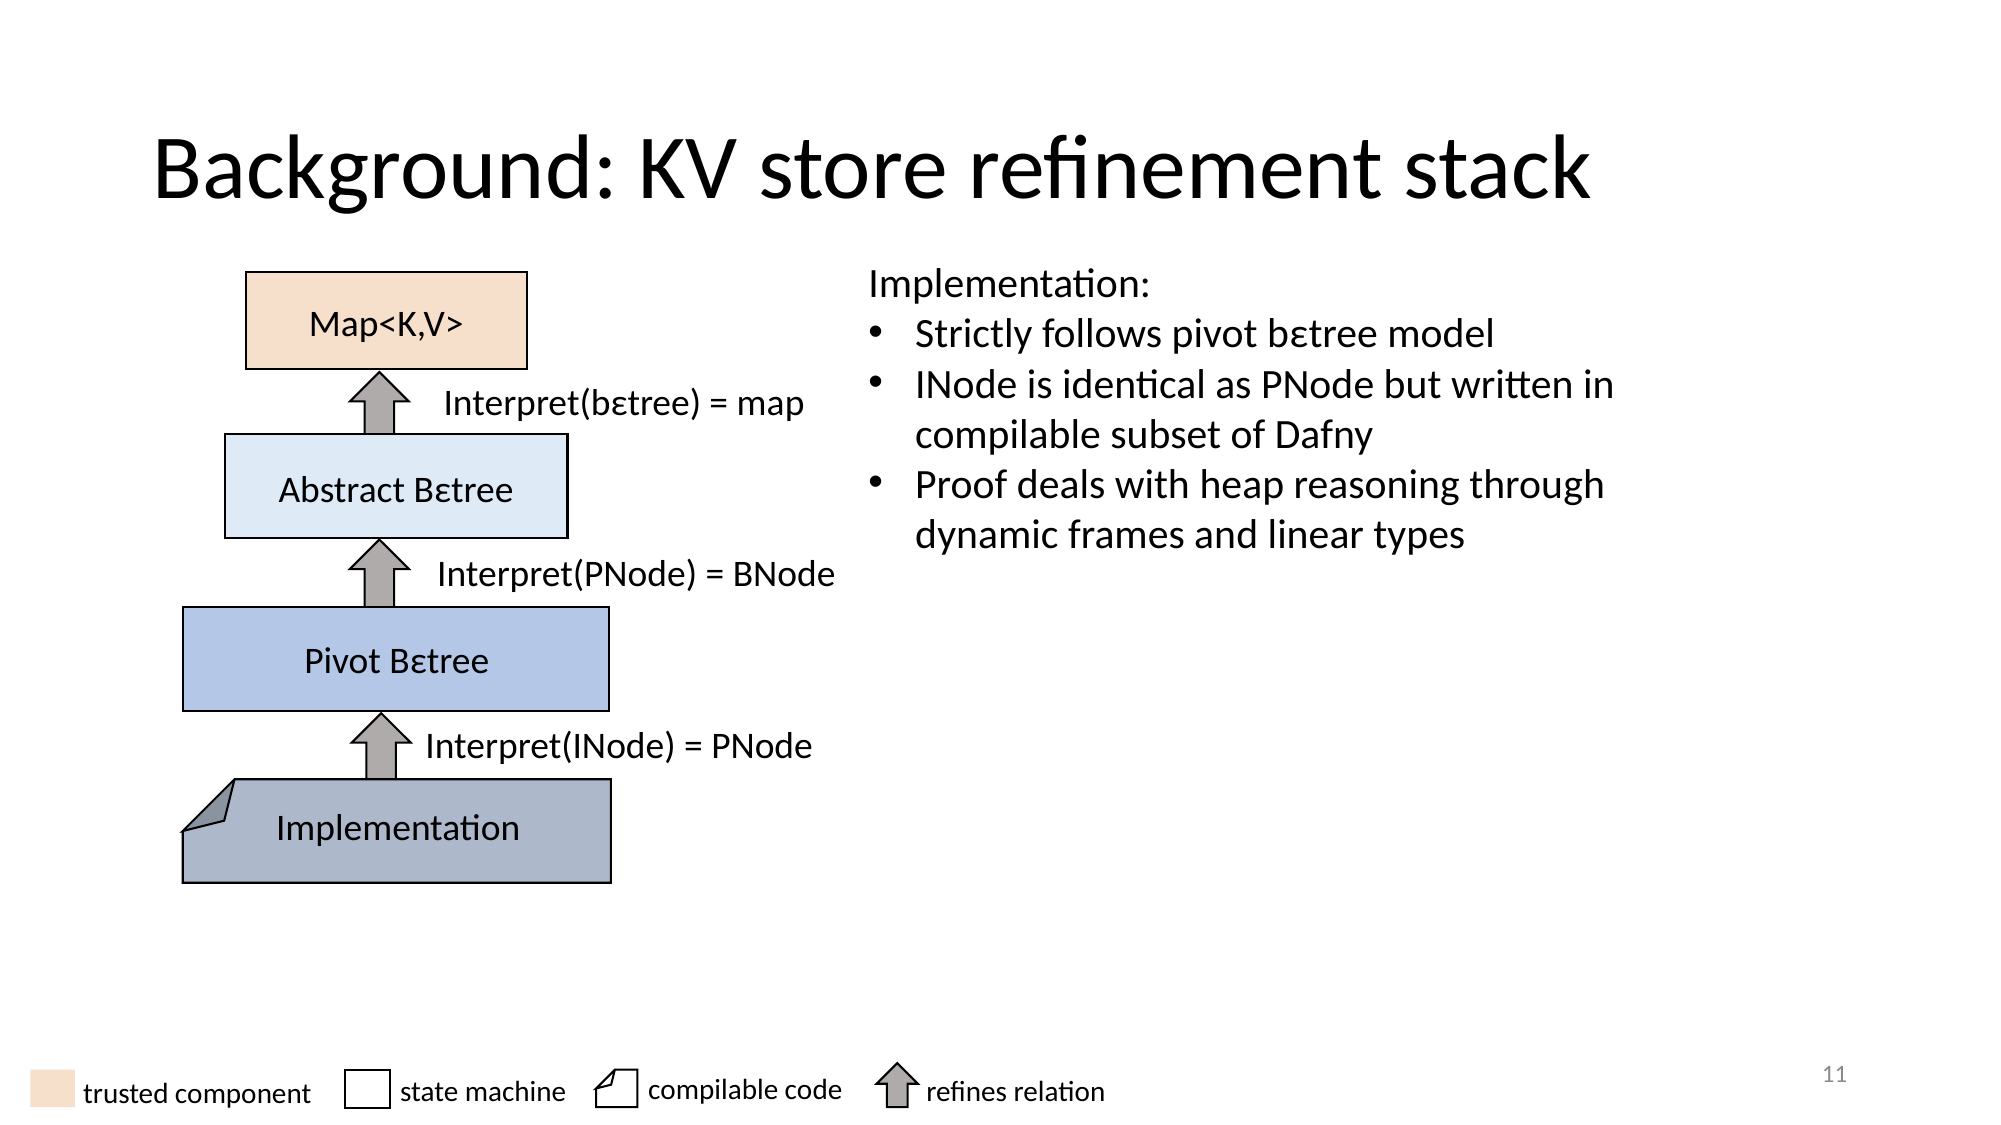

# Background: KV store refinement stack
Implementation:
Strictly follows pivot bεtree model
INode is identical as PNode but written in compilable subset of Dafny
Proof deals with heap reasoning through dynamic frames and linear types

Map<K,V>
Interpret(bεtree) = map

Abstract Bεtree

Interpret(PNode) = BNode

Pivot Bεtree

Interpret(INode) = PNode

Implementation
11
compilable code

state machine
refines relation
trusted component